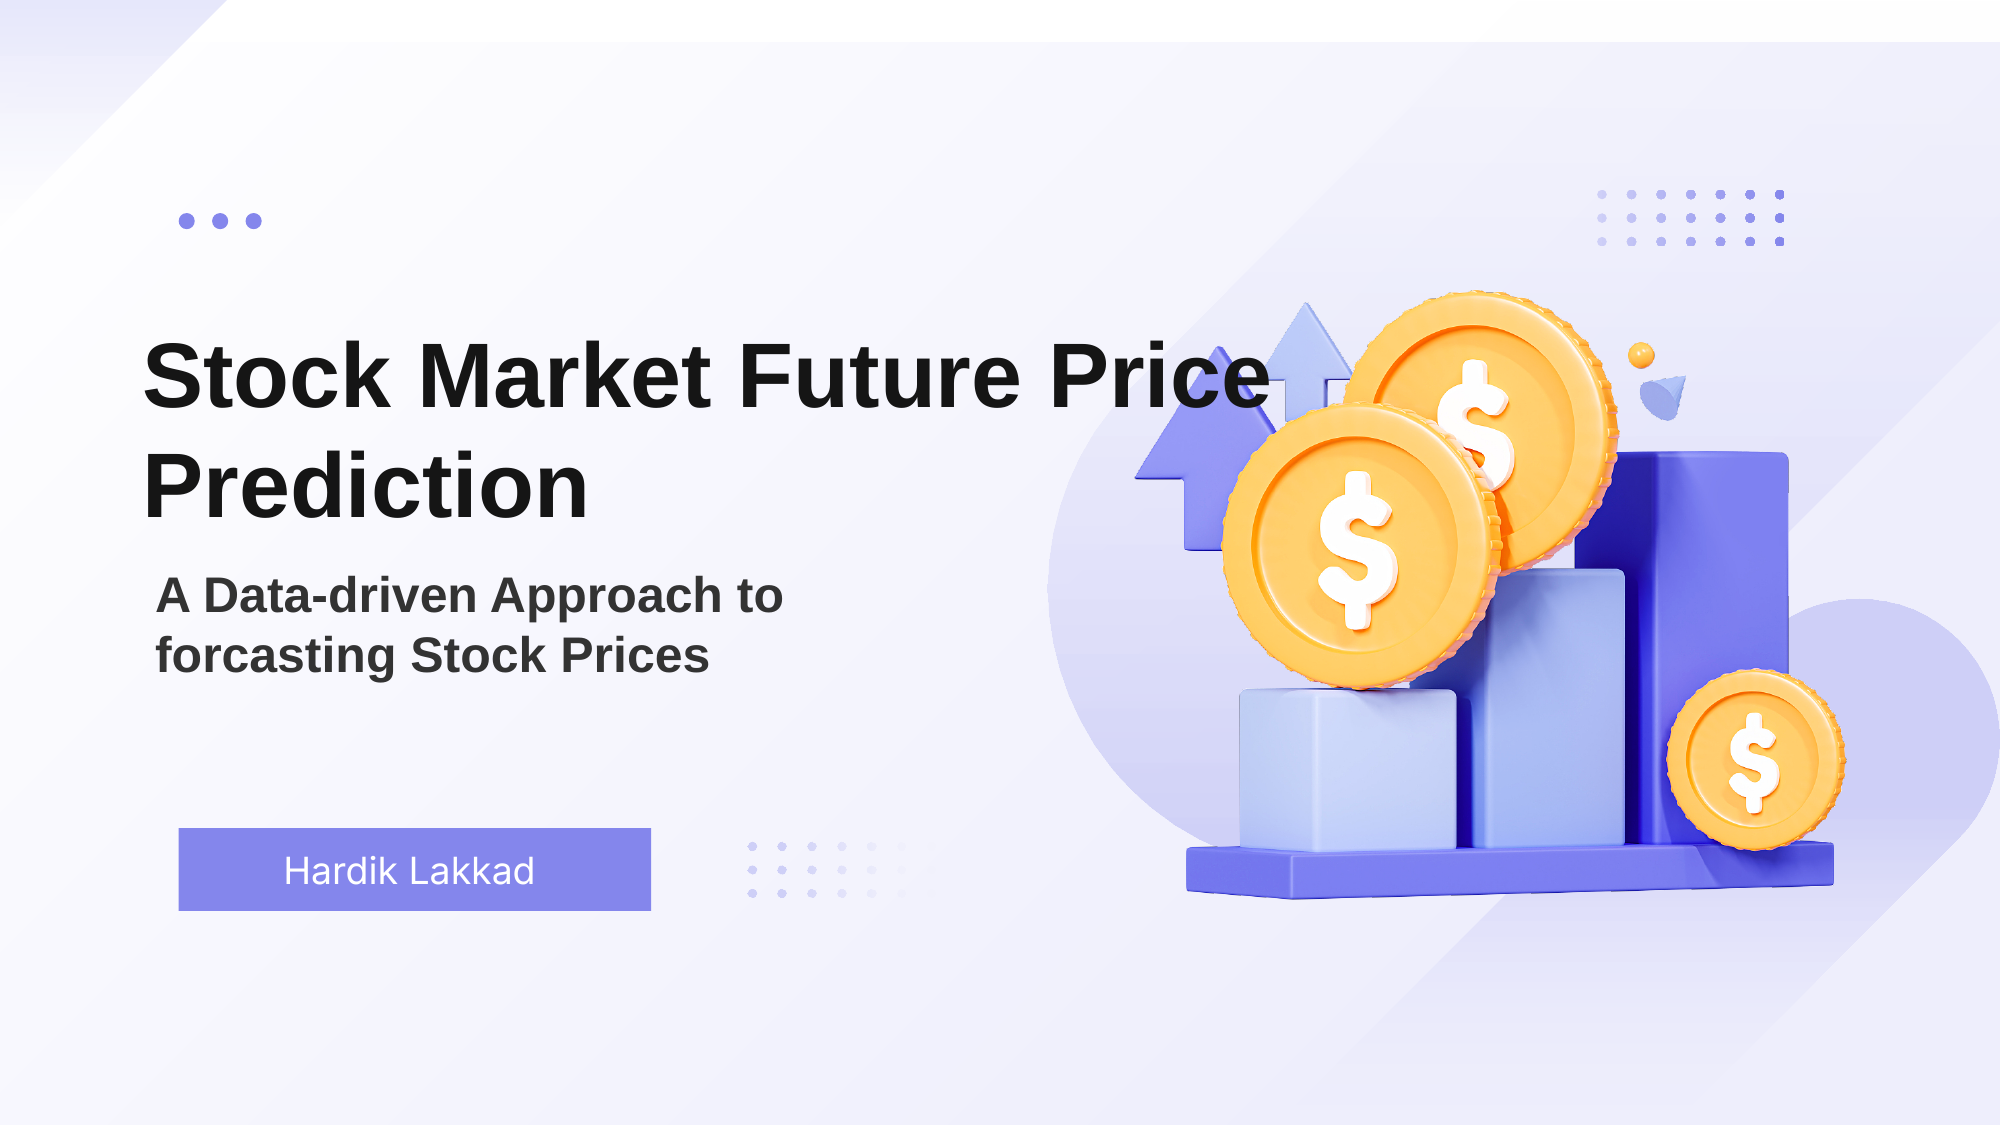

# Stock Market Future Price Prediction
A Data-driven Approach to forcasting Stock Prices
Hardik Lakkad